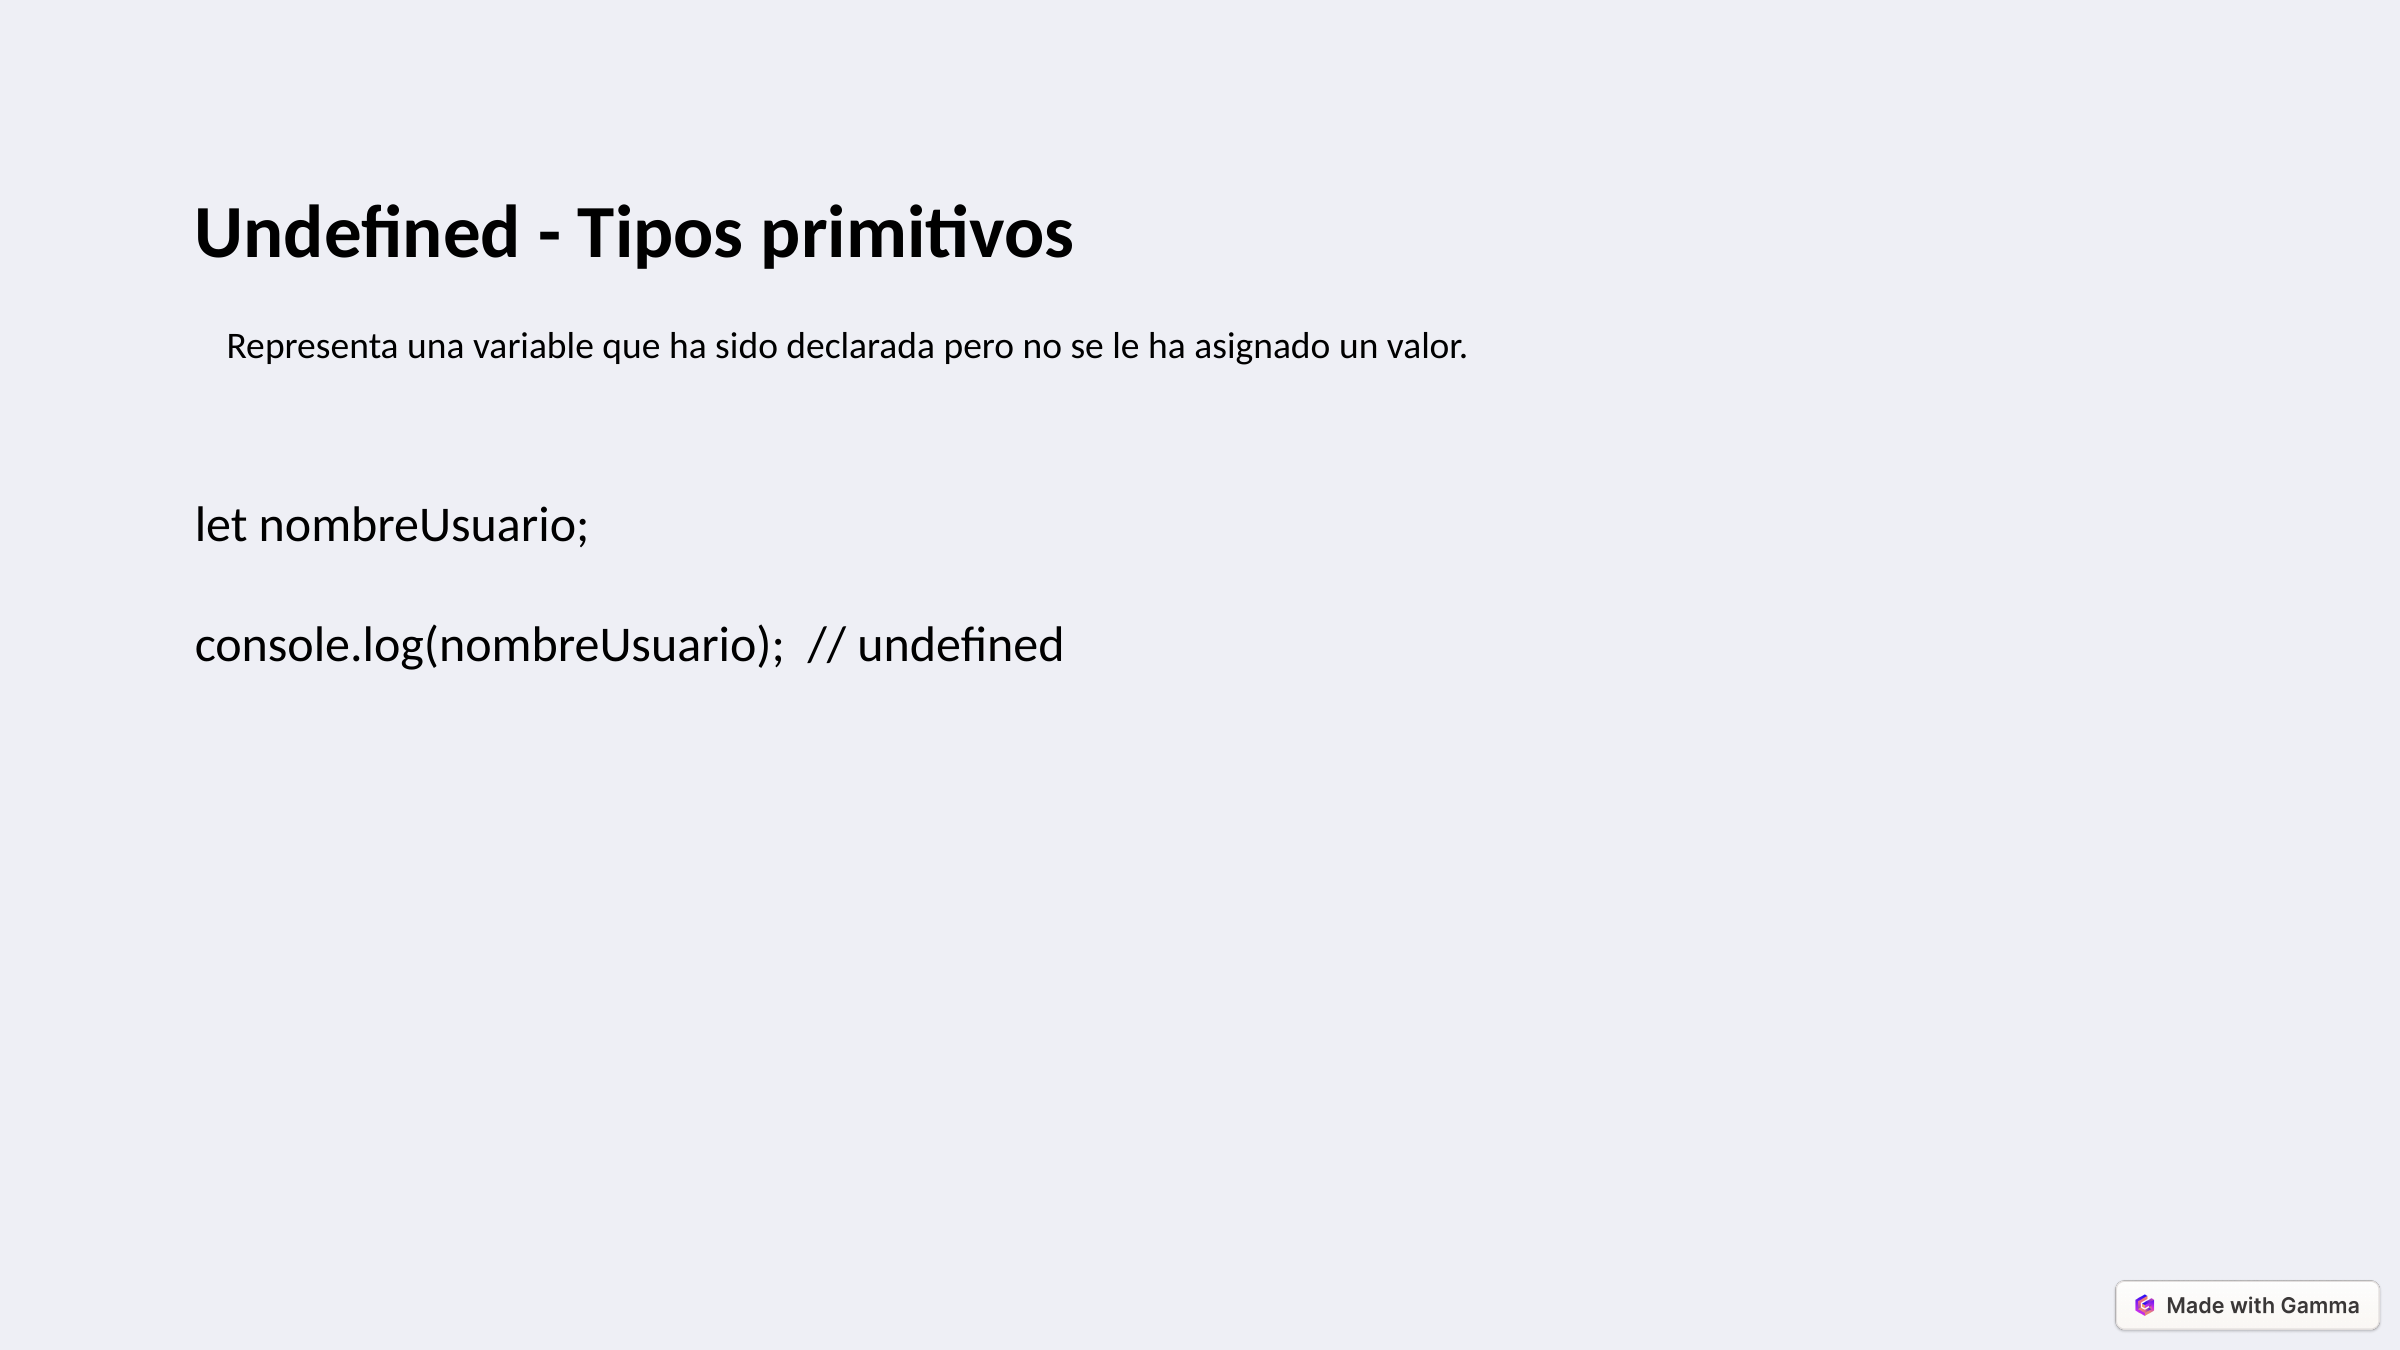

Undefined - Tipos primitivos
Representa una variable que ha sido declarada pero no se le ha asignado un valor.
let nombreUsuario;

console.log(nombreUsuario);  // undefined